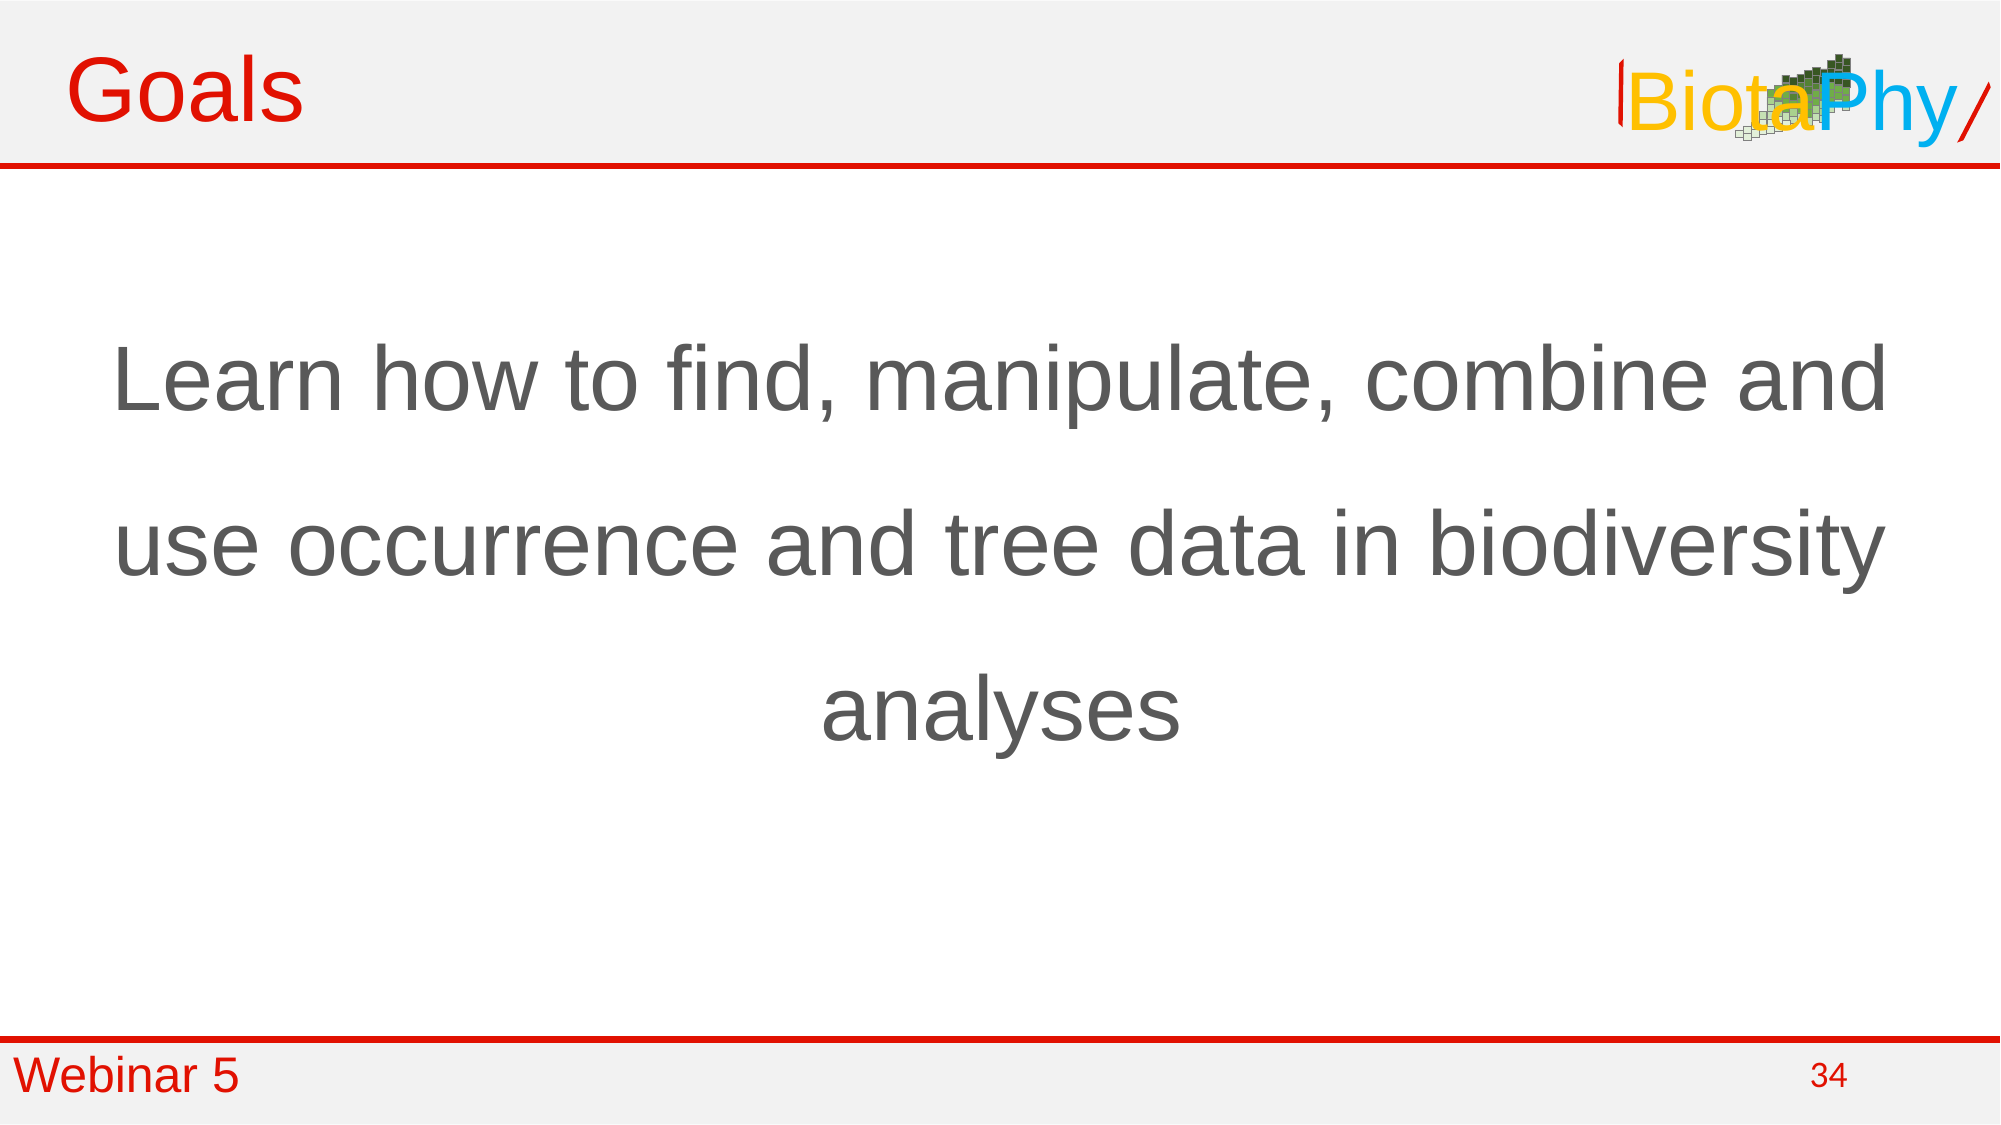

Goals
BiotaPhy

Learn how to find, manipulate, combine and use occurrence and tree data in biodiversity analyses
Webinar 5

34